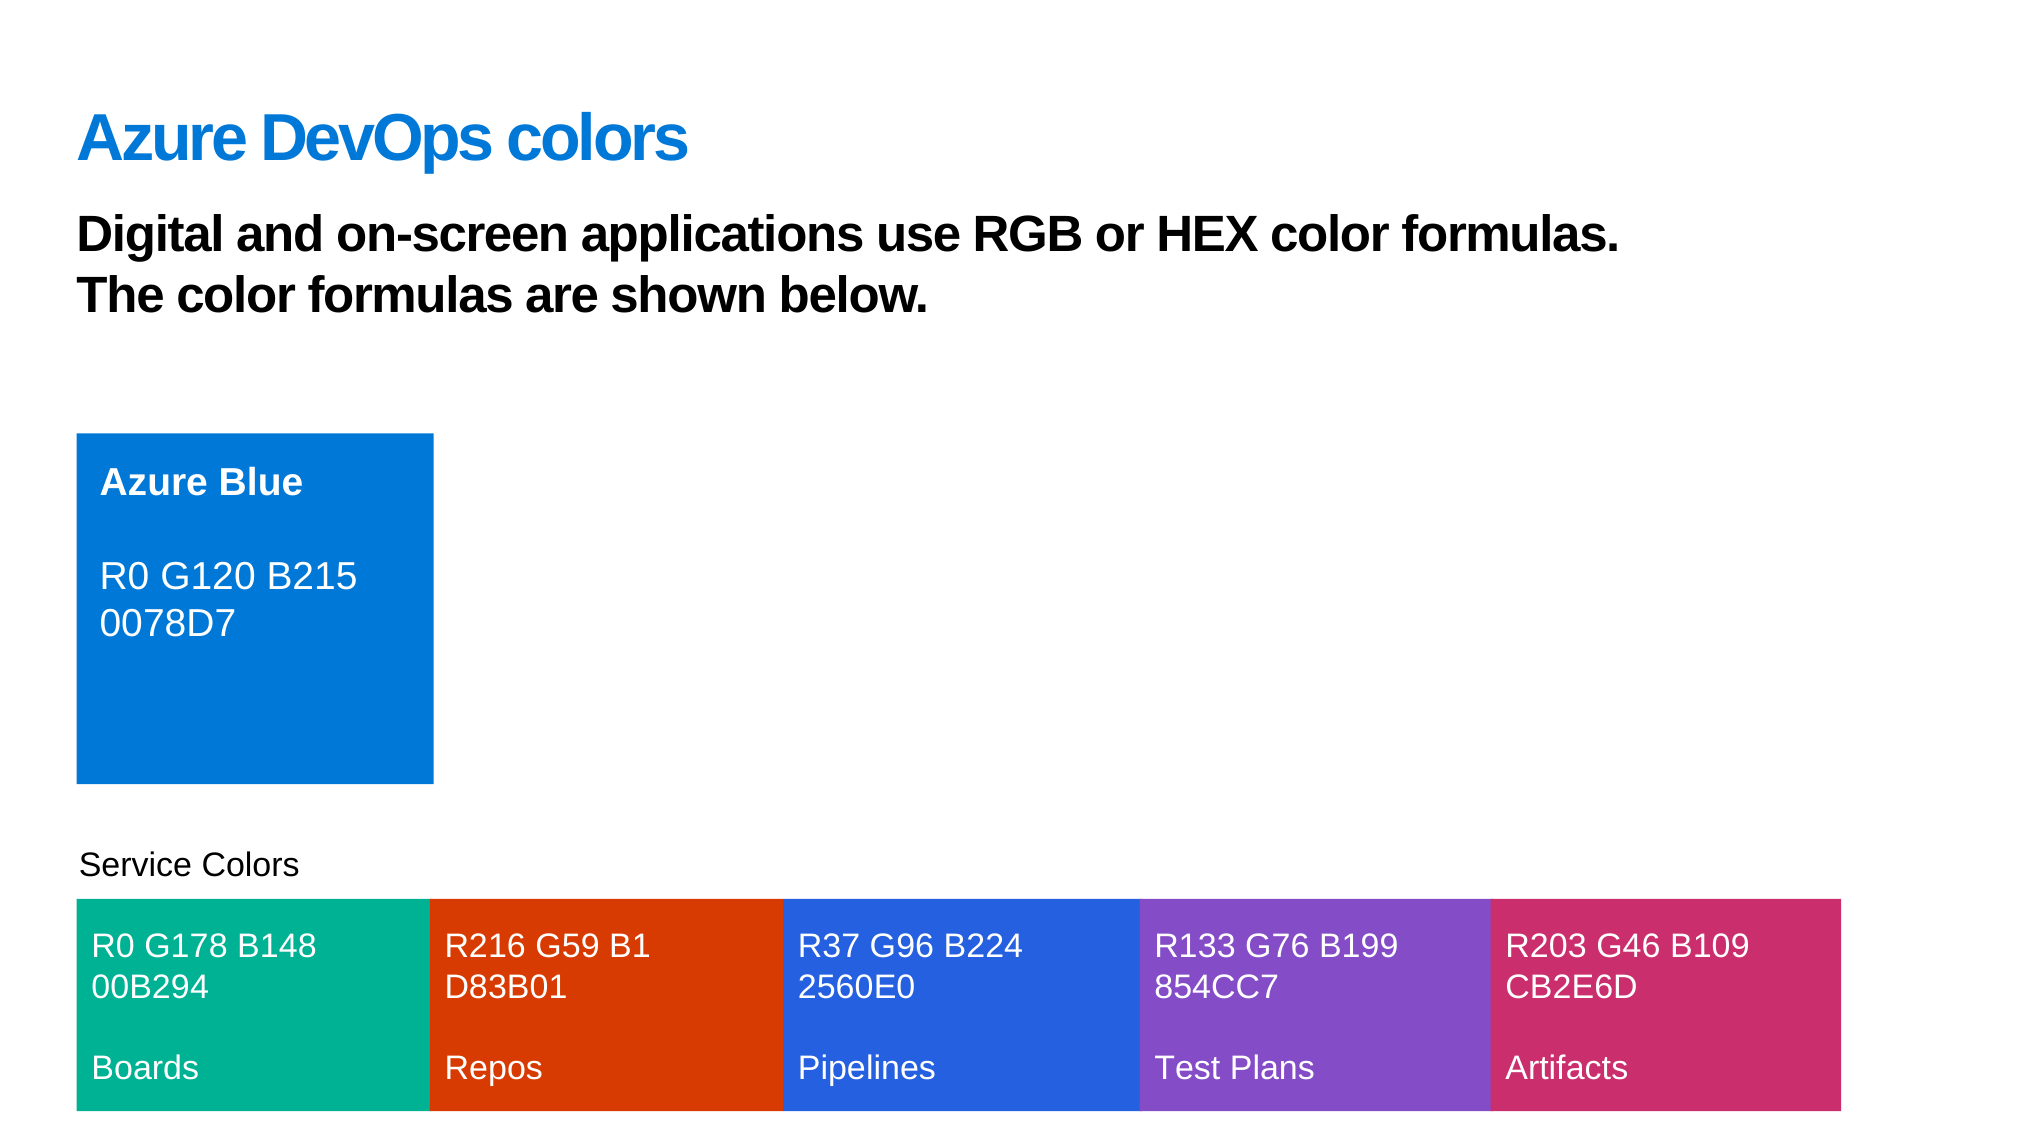

# Azure DevOps colors
Digital and on-screen applications use RGB or HEX color formulas.
The color formulas are shown below.
Azure Blue

R0 G120 B215
0078D7

Service Colors
R0 G178 B148
00B294

Boards
R216 G59 B1
D83B01

Repos
R37 G96 B224
2560E0

Pipelines
R133 G76 B199
854CC7

Test Plans
R203 G46 B109
CB2E6D
Artifacts